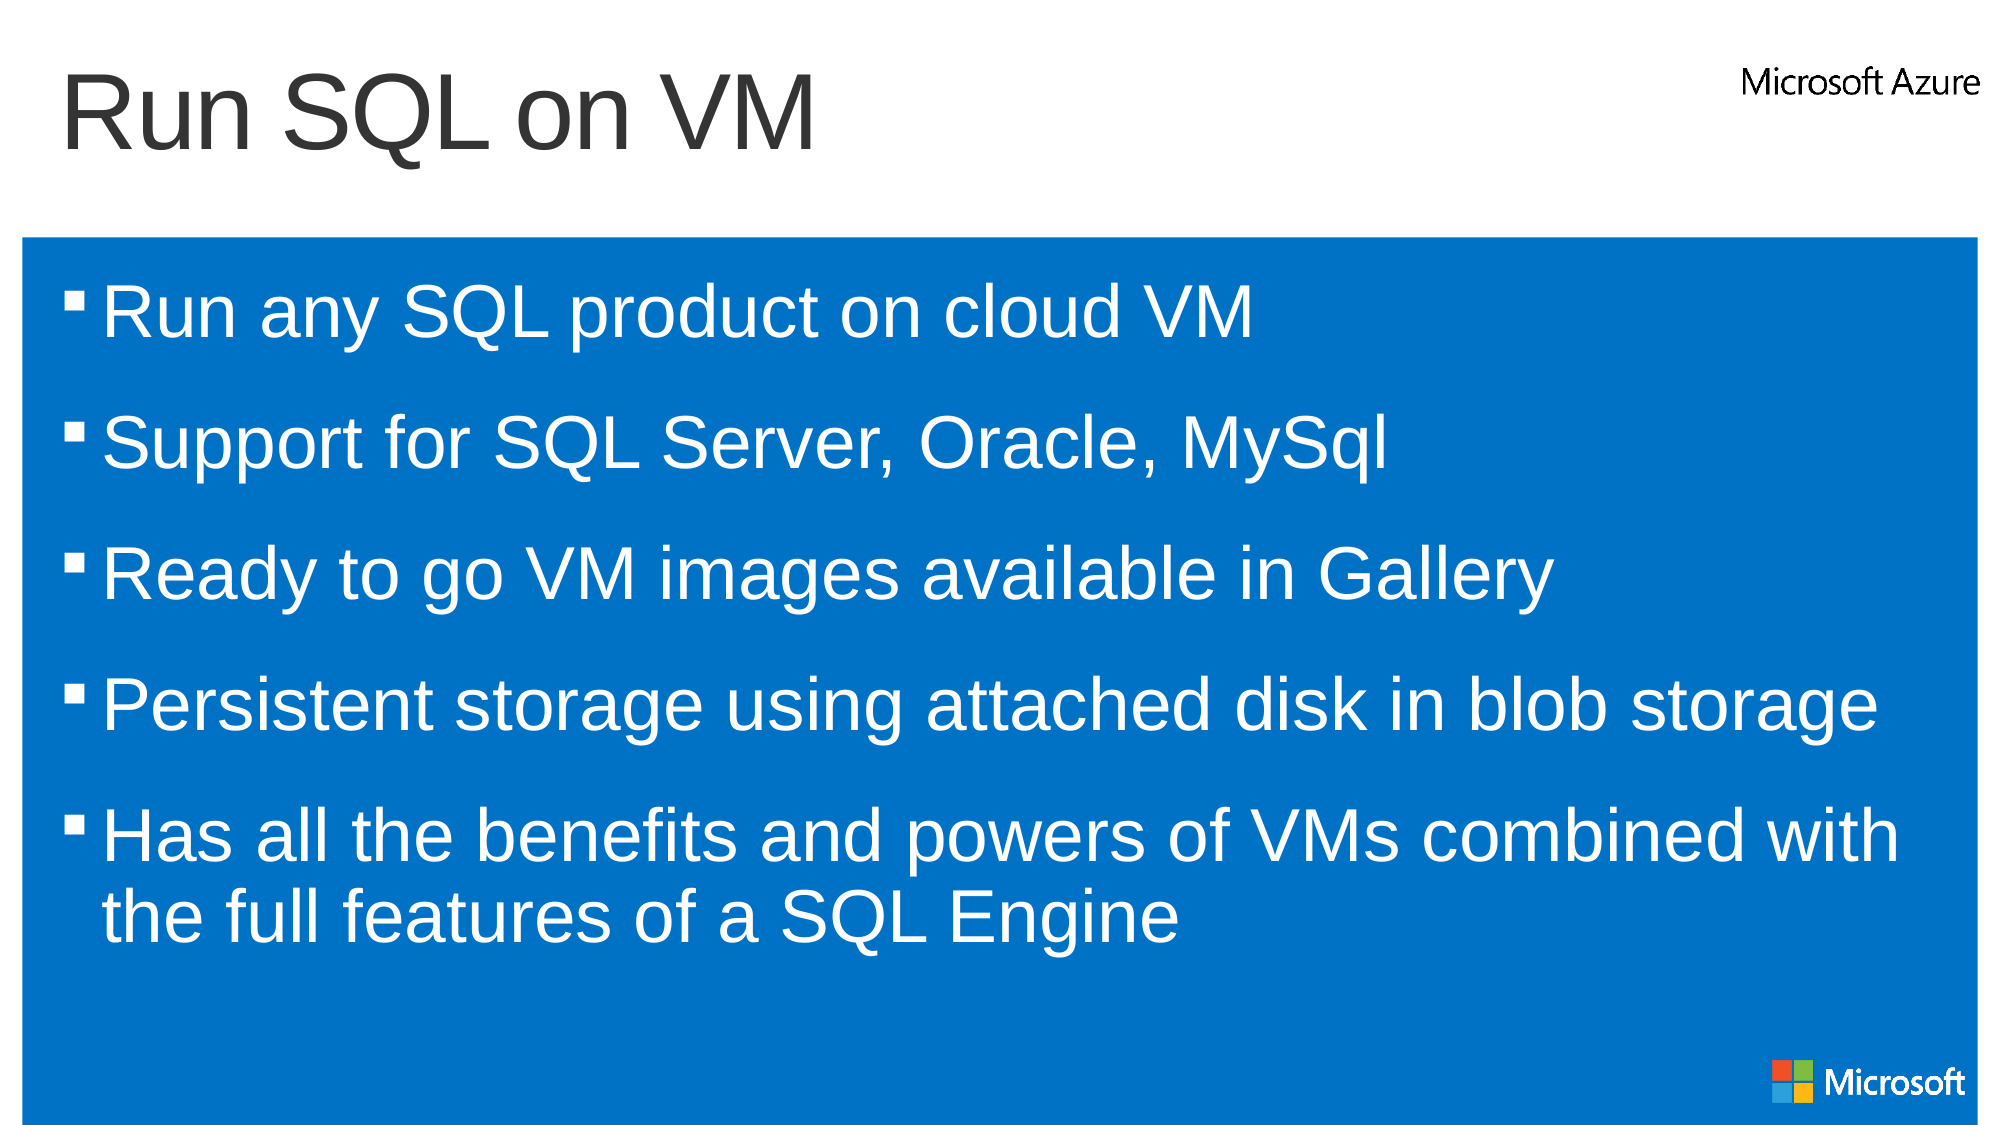

# Run SQL on VM
Run any SQL product on cloud VM
Support for SQL Server, Oracle, MySql
Ready to go VM images available in Gallery
Persistent storage using attached disk in blob storage
Has all the benefits and powers of VMs combined with the full features of a SQL Engine